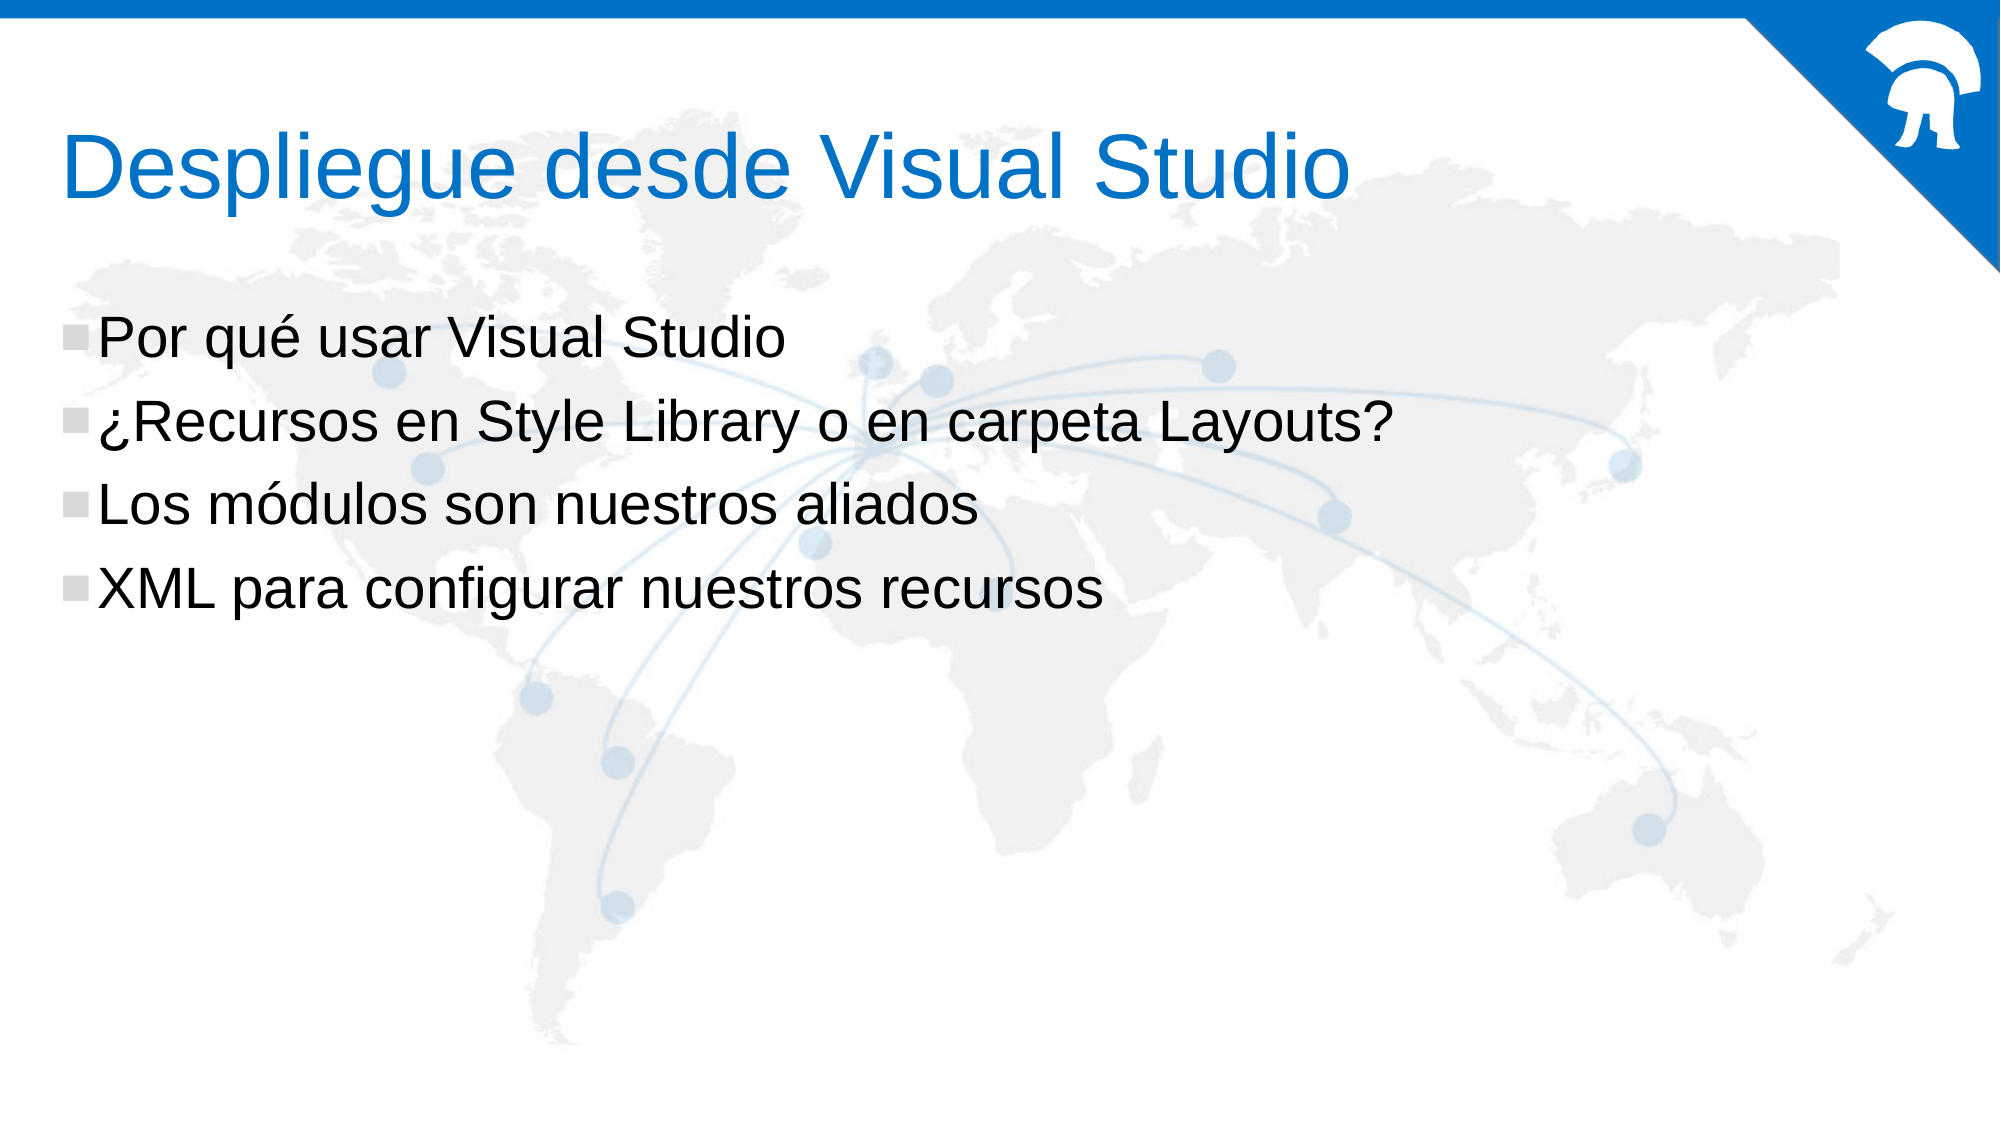

# Despliegue desde Visual Studio
Por qué usar Visual Studio
¿Recursos en Style Library o en carpeta Layouts?
Los módulos son nuestros aliados
XML para configurar nuestros recursos